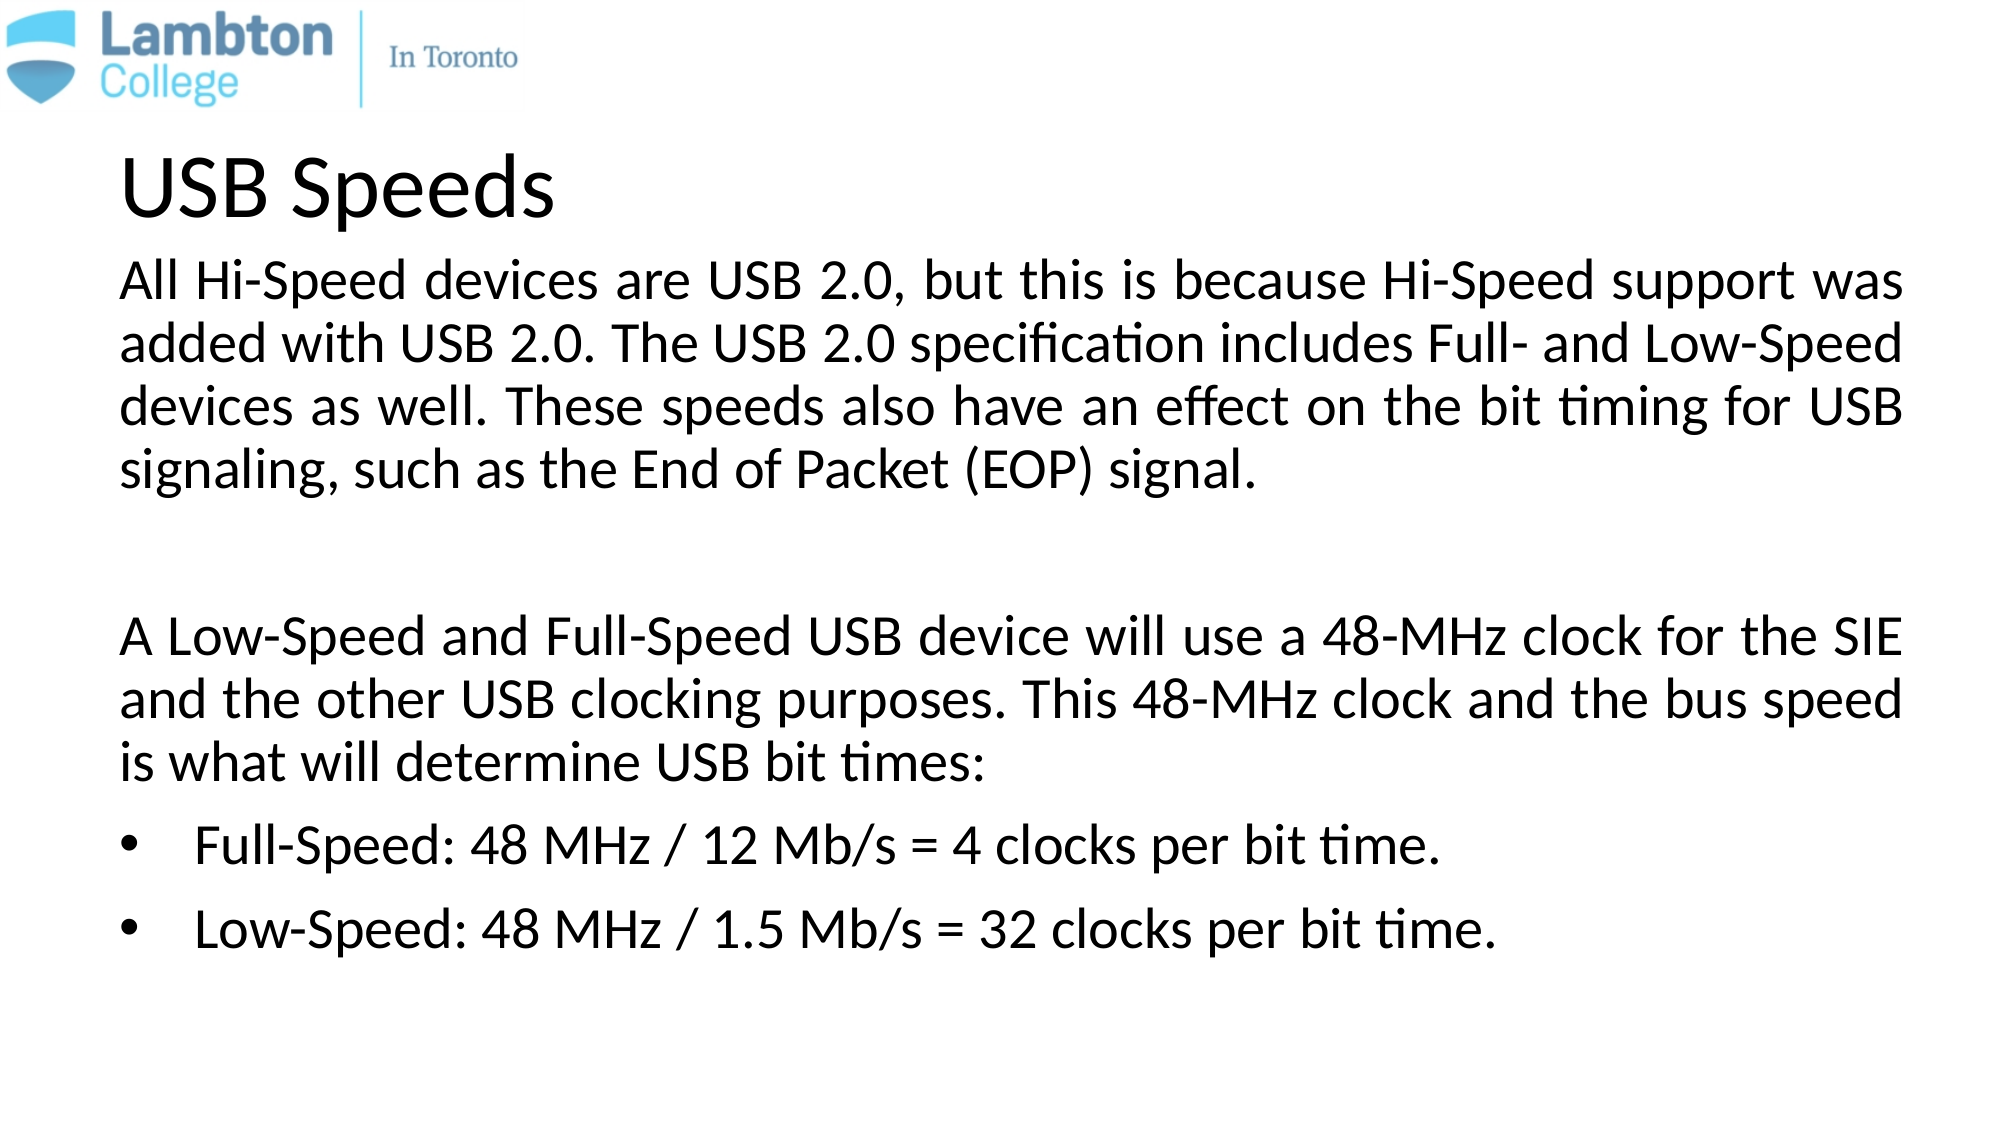

# USB Speeds
All Hi-Speed devices are USB 2.0, but this is because Hi-Speed support was added with USB 2.0. The USB 2.0 specification includes Full- and Low-Speed devices as well. These speeds also have an effect on the bit timing for USB signaling, such as the End of Packet (EOP) signal.

A Low-Speed and Full-Speed USB device will use a 48-MHz clock for the SIE and the other USB clocking purposes. This 48-MHz clock and the bus speed is what will determine USB bit times:
Full-Speed: 48 MHz / 12 Mb/s = 4 clocks per bit time.
Low-Speed: 48 MHz / 1.5 Mb/s = 32 clocks per bit time.